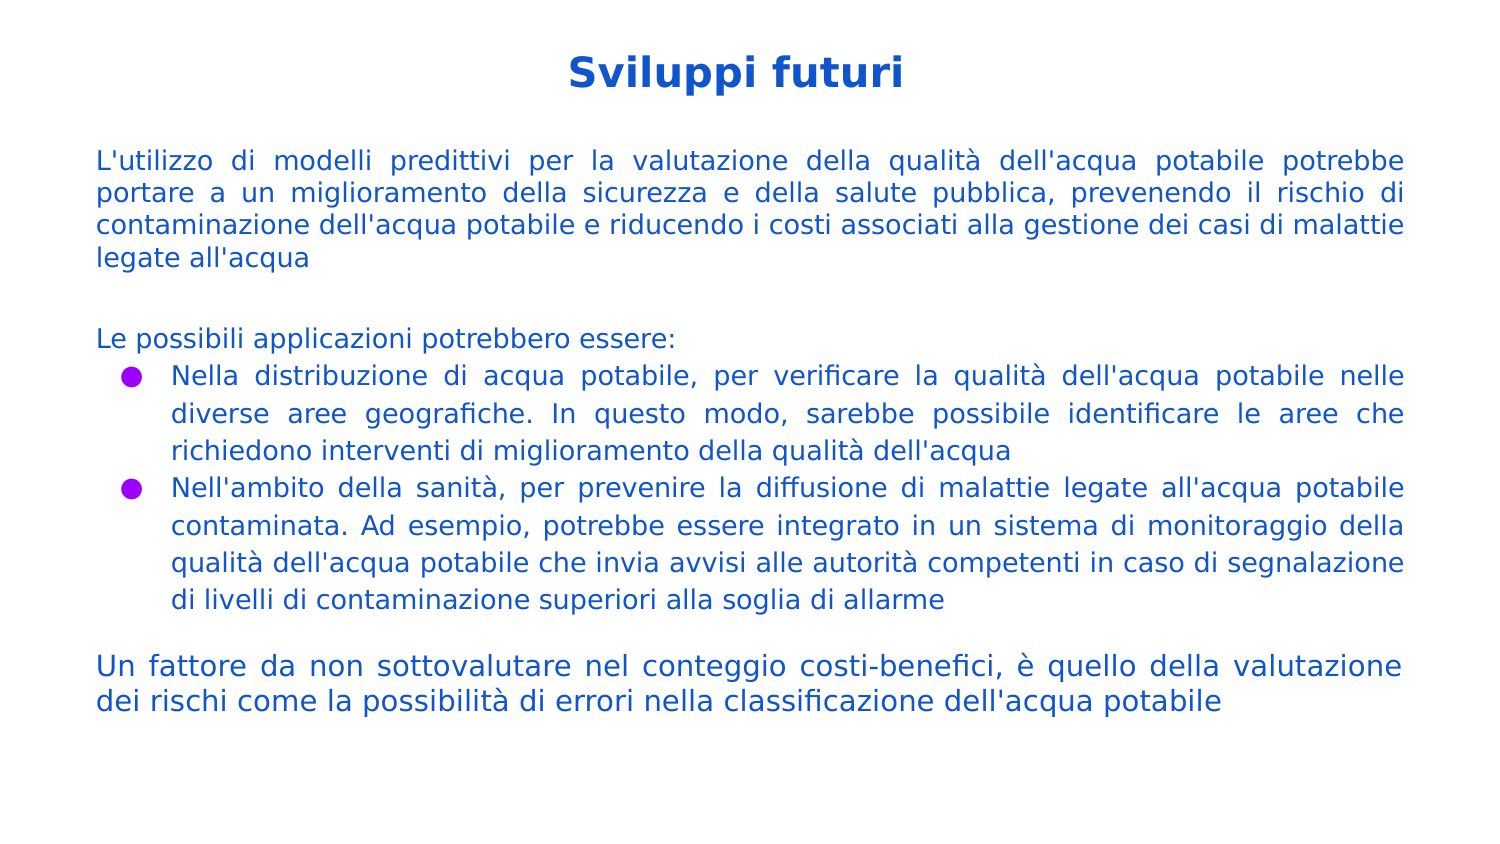

Sviluppi futuri
L'utilizzo di modelli predittivi per la valutazione della qualità dell'acqua potabile potrebbe portare a un miglioramento della sicurezza e della salute pubblica, prevenendo il rischio di contaminazione dell'acqua potabile e riducendo i costi associati alla gestione dei casi di malattie legate all'acqua

Le possibili applicazioni potrebbero essere:
Nella distribuzione di acqua potabile, per verificare la qualità dell'acqua potabile nelle diverse aree geografiche. In questo modo, sarebbe possibile identificare le aree che richiedono interventi di miglioramento della qualità dell'acqua
Nell'ambito della sanità, per prevenire la diffusione di malattie legate all'acqua potabile contaminata. Ad esempio, potrebbe essere integrato in un sistema di monitoraggio della qualità dell'acqua potabile che invia avvisi alle autorità competenti in caso di segnalazione di livelli di contaminazione superiori alla soglia di allarme

Un fattore da non sottovalutare nel conteggio costi-benefici, è quello della valutazione dei rischi come la possibilità di errori nella classificazione dell'acqua potabile